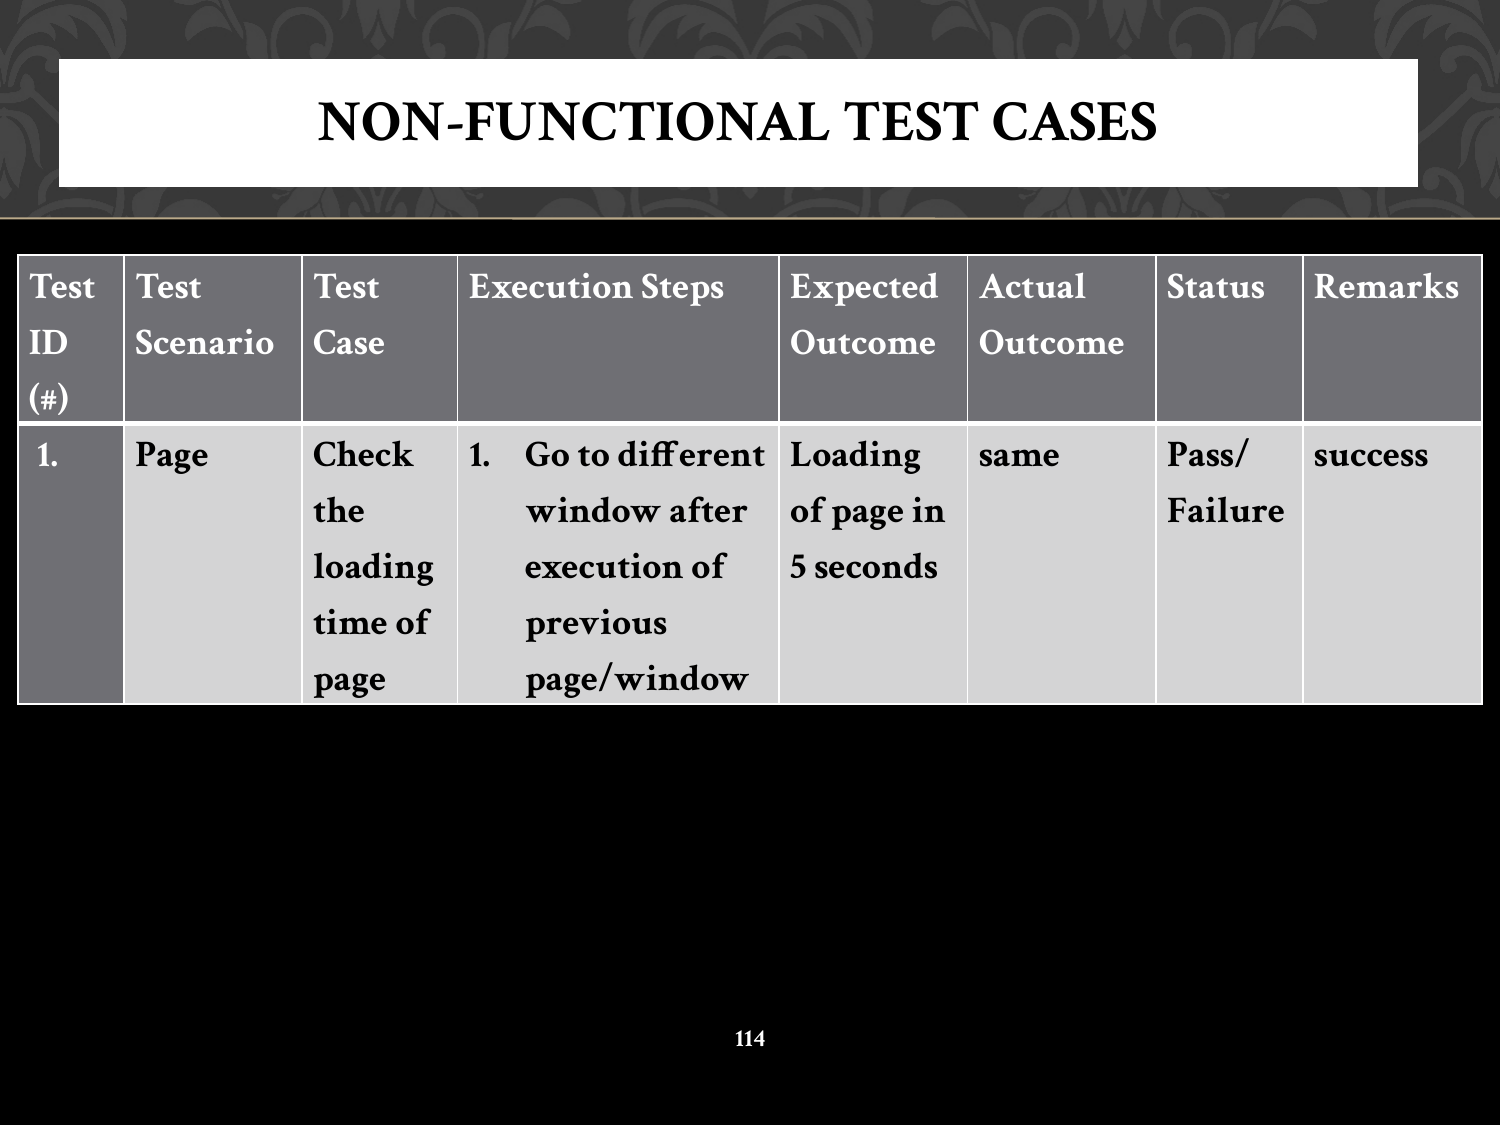

# NON-FUNCTIONAL TEST CASES
| Test ID (#) | Test Scenario | Test Case | Execution Steps | Expected Outcome | Actual Outcome | Status | Remarks |
| --- | --- | --- | --- | --- | --- | --- | --- |
| 1. | Page | Check the loading time of page | Go to different window after execution of previous page/window | Loading of page in 5 seconds | same | Pass/ Failure | success |
114